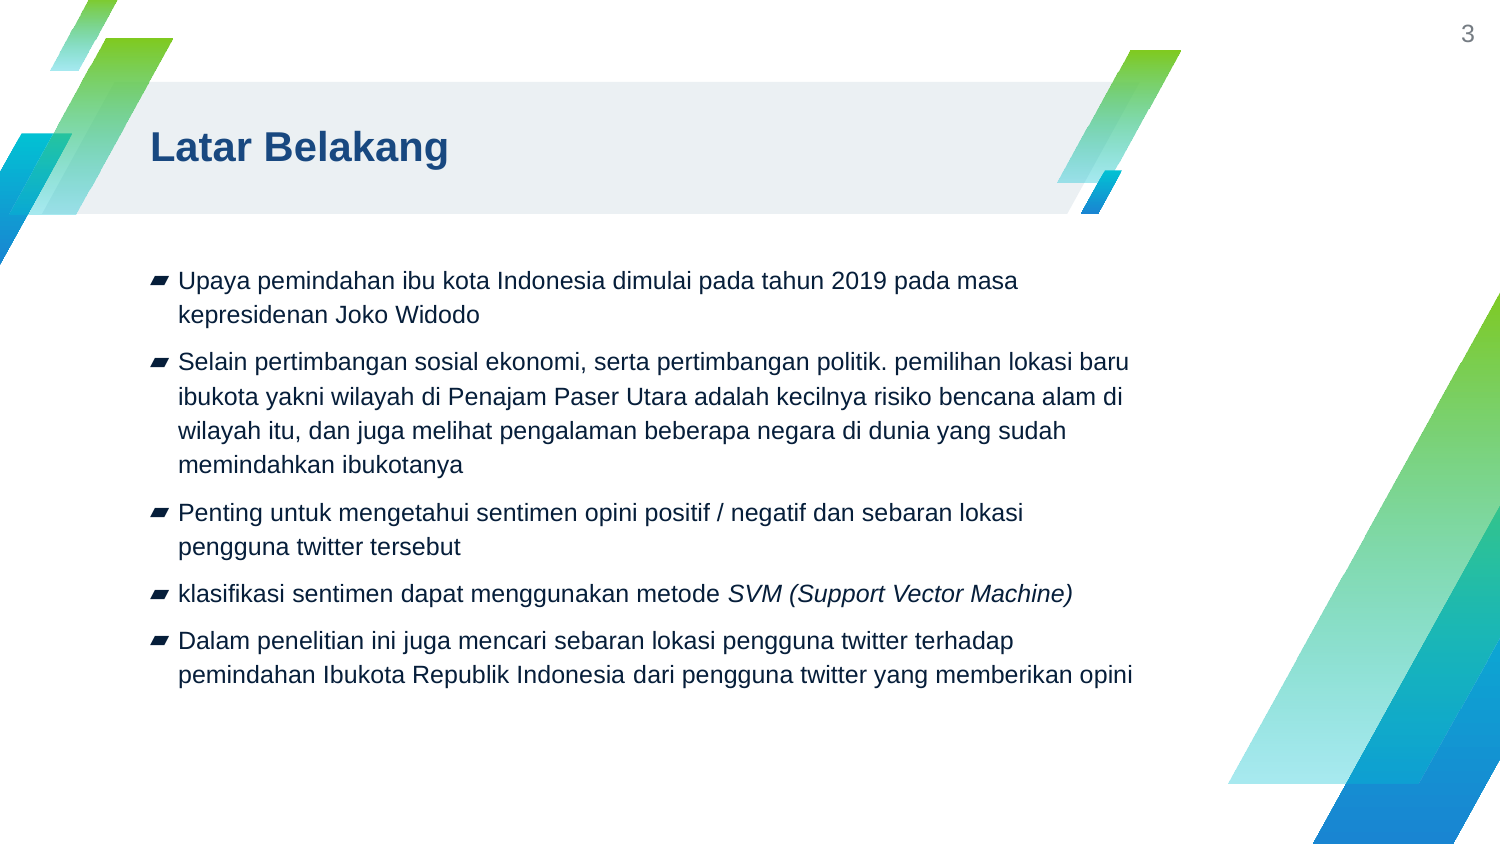

3
# Latar Belakang
Upaya pemindahan ibu kota Indonesia dimulai pada tahun 2019 pada masa kepresidenan Joko Widodo
Selain pertimbangan sosial ekonomi, serta pertimbangan politik. pemilihan lokasi baru ibukota yakni wilayah di Penajam Paser Utara adalah kecilnya risiko bencana alam di wilayah itu, dan juga melihat pengalaman beberapa negara di dunia yang sudah memindahkan ibukotanya
Penting untuk mengetahui sentimen opini positif / negatif dan sebaran lokasi pengguna twitter tersebut
klasifikasi sentimen dapat menggunakan metode SVM (Support Vector Machine)
Dalam penelitian ini juga mencari sebaran lokasi pengguna twitter terhadap pemindahan Ibukota Republik Indonesia dari pengguna twitter yang memberikan opini